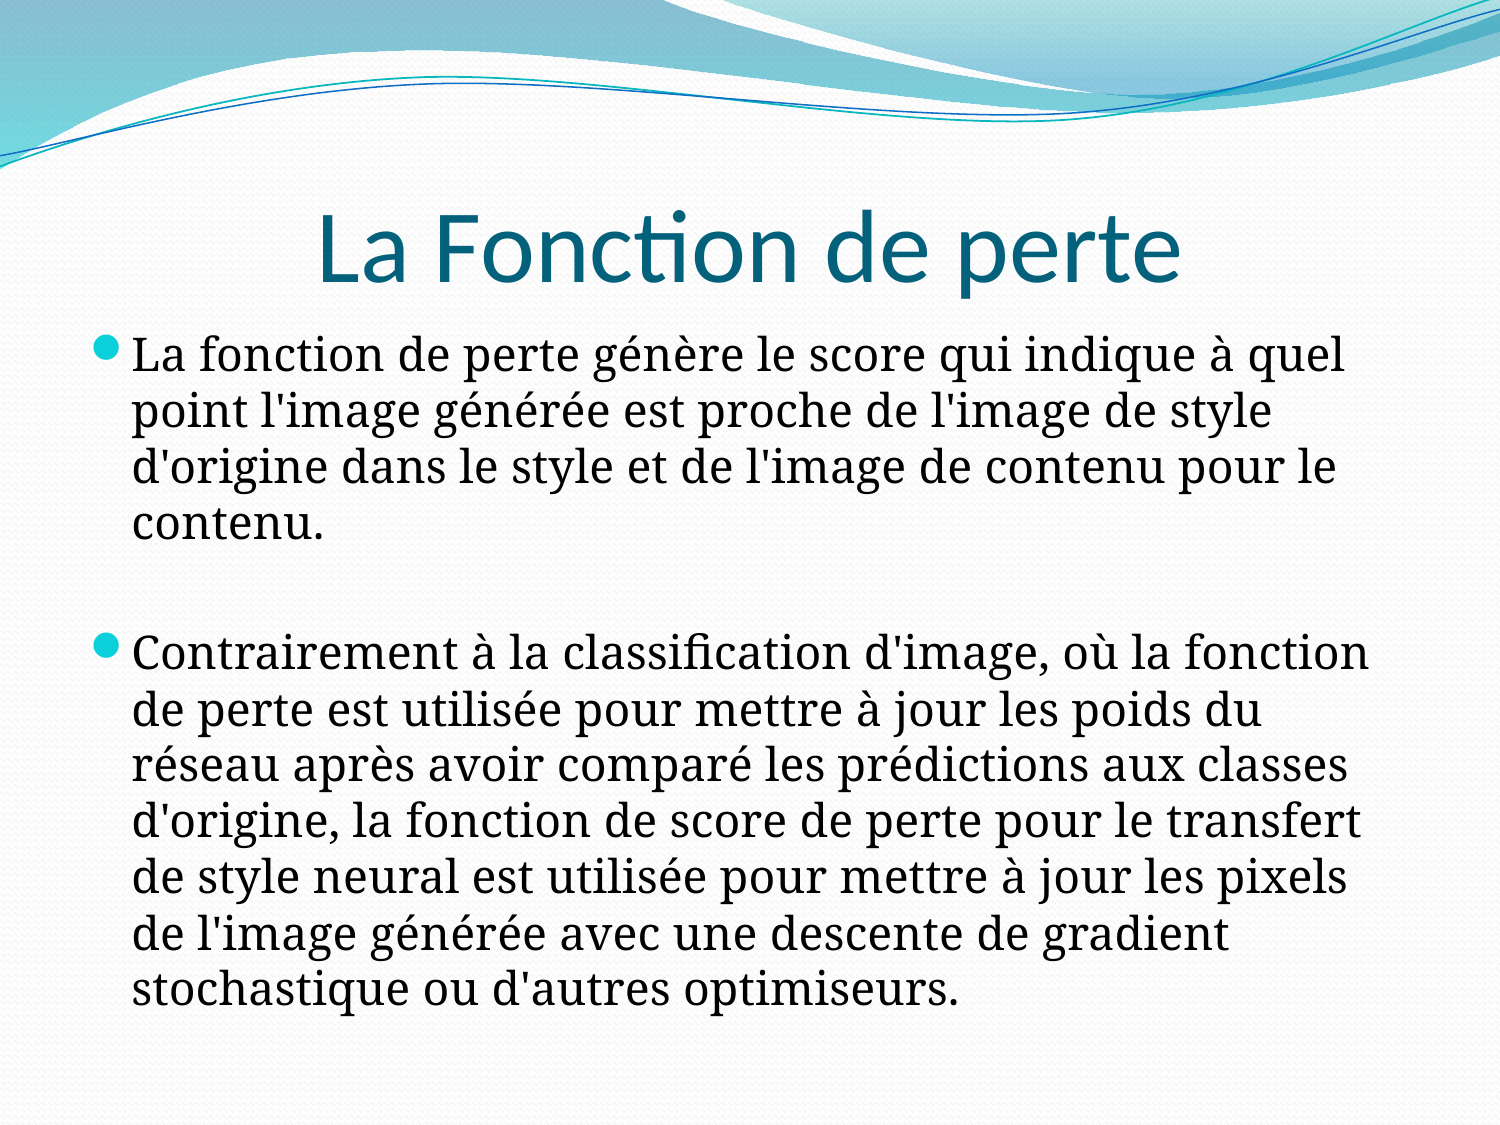

# La Fonction de perte
La fonction de perte génère le score qui indique à quel point l'image générée est proche de l'image de style d'origine dans le style et de l'image de contenu pour le contenu.

Contrairement à la classification d'image, où la fonction de perte est utilisée pour mettre à jour les poids du réseau après avoir comparé les prédictions aux classes d'origine, la fonction de score de perte pour le transfert de style neural est utilisée pour mettre à jour les pixels de l'image générée avec une descente de gradient stochastique ou d'autres optimiseurs.